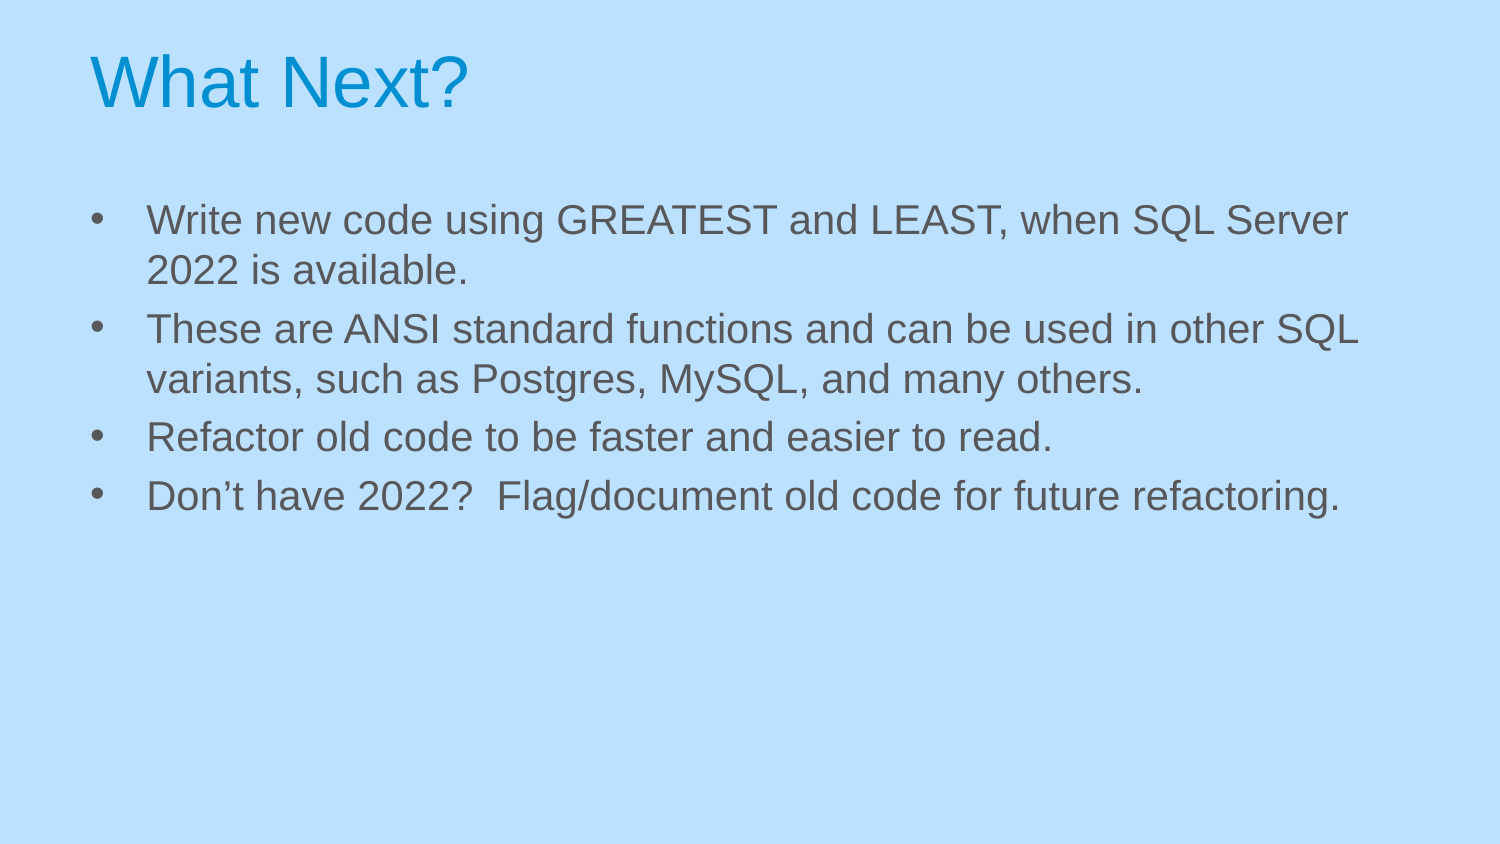

# What Next?
Write new code using GREATEST and LEAST, when SQL Server 2022 is available.
These are ANSI standard functions and can be used in other SQL variants, such as Postgres, MySQL, and many others.
Refactor old code to be faster and easier to read.
Don’t have 2022?  Flag/document old code for future refactoring.